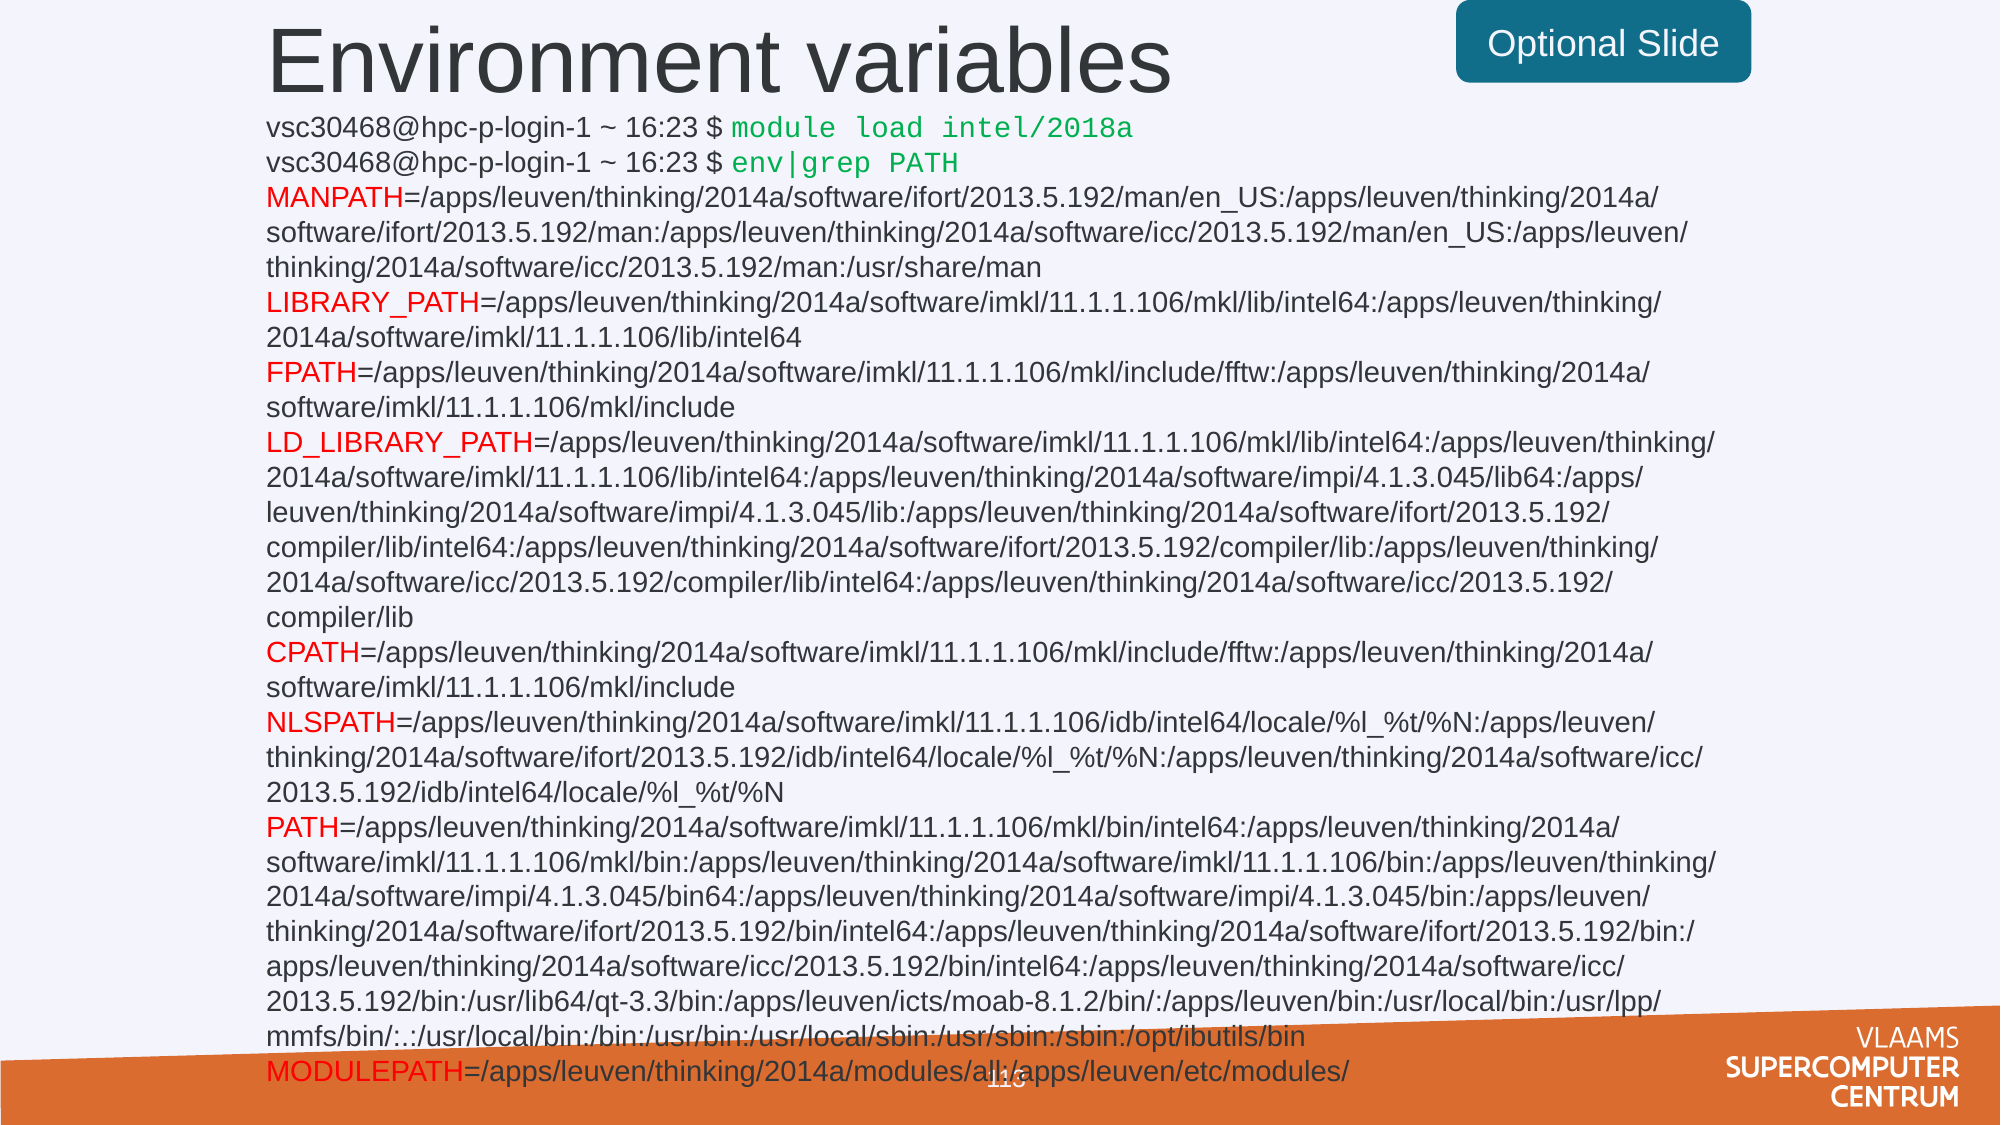

Optional Slide
# Environment variables

vsc30468@hpc-p-login-1 ~ 16:23 $ module load intel/2018a
vsc30468@hpc-p-login-1 ~ 16:23 $ env|grep PATH
MANPATH=/apps/leuven/thinking/2014a/software/ifort/2013.5.192/man/en_US:/apps/leuven/thinking/2014a/software/ifort/2013.5.192/man:/apps/leuven/thinking/2014a/software/icc/2013.5.192/man/en_US:/apps/leuven/thinking/2014a/software/icc/2013.5.192/man:/usr/share/man
LIBRARY_PATH=/apps/leuven/thinking/2014a/software/imkl/11.1.1.106/mkl/lib/intel64:/apps/leuven/thinking/2014a/software/imkl/11.1.1.106/lib/intel64
FPATH=/apps/leuven/thinking/2014a/software/imkl/11.1.1.106/mkl/include/fftw:/apps/leuven/thinking/2014a/software/imkl/11.1.1.106/mkl/include
LD_LIBRARY_PATH=/apps/leuven/thinking/2014a/software/imkl/11.1.1.106/mkl/lib/intel64:/apps/leuven/thinking/2014a/software/imkl/11.1.1.106/lib/intel64:/apps/leuven/thinking/2014a/software/impi/4.1.3.045/lib64:/apps/leuven/thinking/2014a/software/impi/4.1.3.045/lib:/apps/leuven/thinking/2014a/software/ifort/2013.5.192/compiler/lib/intel64:/apps/leuven/thinking/2014a/software/ifort/2013.5.192/compiler/lib:/apps/leuven/thinking/2014a/software/icc/2013.5.192/compiler/lib/intel64:/apps/leuven/thinking/2014a/software/icc/2013.5.192/compiler/lib
CPATH=/apps/leuven/thinking/2014a/software/imkl/11.1.1.106/mkl/include/fftw:/apps/leuven/thinking/2014a/software/imkl/11.1.1.106/mkl/include
NLSPATH=/apps/leuven/thinking/2014a/software/imkl/11.1.1.106/idb/intel64/locale/%l_%t/%N:/apps/leuven/thinking/2014a/software/ifort/2013.5.192/idb/intel64/locale/%l_%t/%N:/apps/leuven/thinking/2014a/software/icc/2013.5.192/idb/intel64/locale/%l_%t/%N
PATH=/apps/leuven/thinking/2014a/software/imkl/11.1.1.106/mkl/bin/intel64:/apps/leuven/thinking/2014a/software/imkl/11.1.1.106/mkl/bin:/apps/leuven/thinking/2014a/software/imkl/11.1.1.106/bin:/apps/leuven/thinking/2014a/software/impi/4.1.3.045/bin64:/apps/leuven/thinking/2014a/software/impi/4.1.3.045/bin:/apps/leuven/thinking/2014a/software/ifort/2013.5.192/bin/intel64:/apps/leuven/thinking/2014a/software/ifort/2013.5.192/bin:/apps/leuven/thinking/2014a/software/icc/2013.5.192/bin/intel64:/apps/leuven/thinking/2014a/software/icc/2013.5.192/bin:/usr/lib64/qt-3.3/bin:/apps/leuven/icts/moab-8.1.2/bin/:/apps/leuven/bin:/usr/local/bin:/usr/lpp/mmfs/bin/:.:/usr/local/bin:/bin:/usr/bin:/usr/local/sbin:/usr/sbin:/sbin:/opt/ibutils/bin
MODULEPATH=/apps/leuven/thinking/2014a/modules/all:/apps/leuven/etc/modules/
113